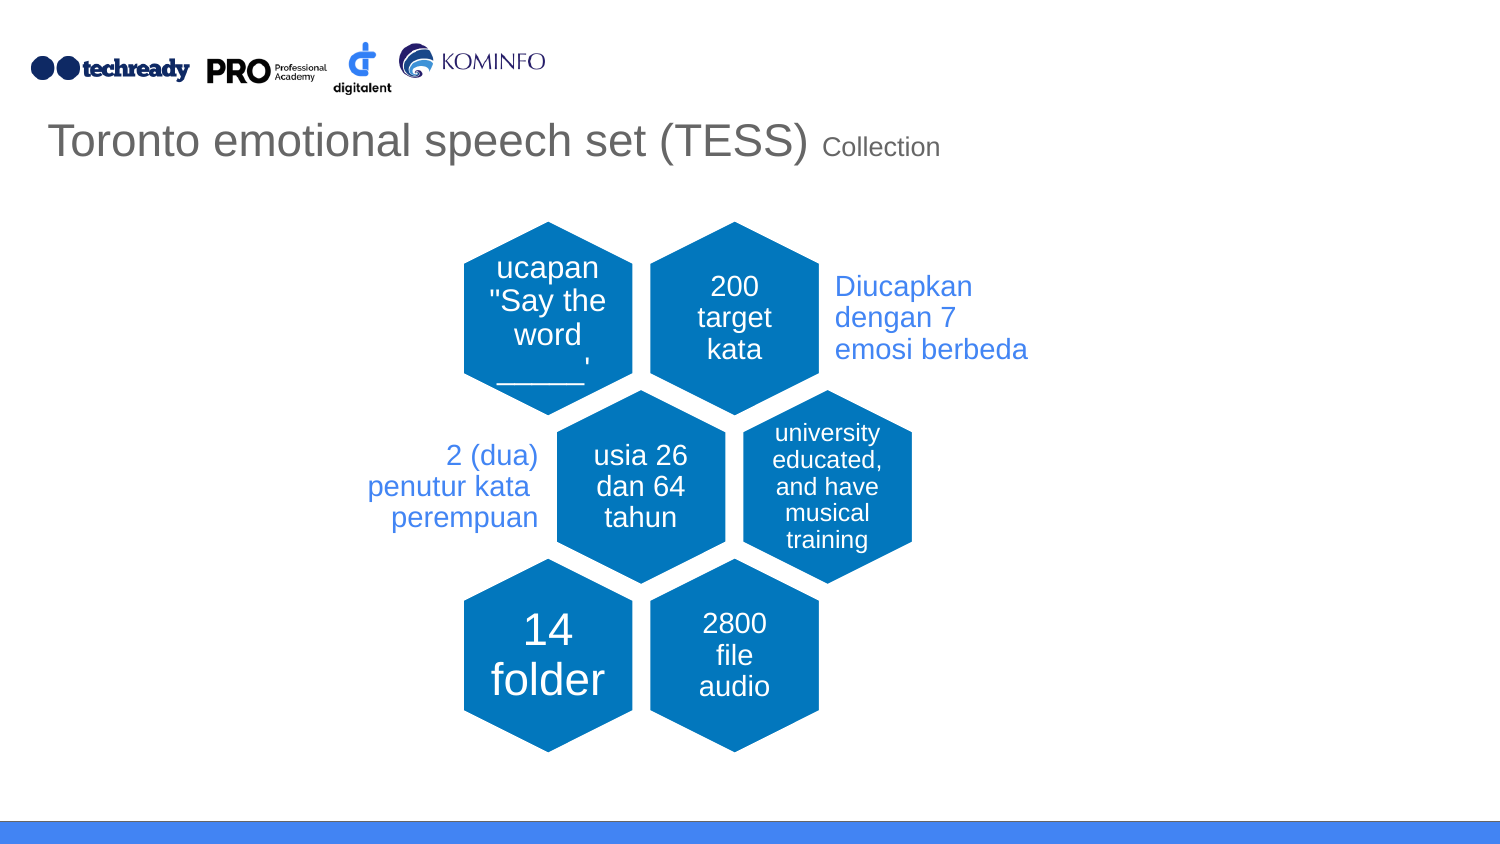

Toronto emotional speech set (TESS) Collection

200 target kata
Diucapkan dengan 7 emosi berbeda
ucapan "Say the word _____'
usia 26 dan 64 tahun
2 (dua) penutur kata  perempuan
university educated, and have musical training
2800 file audio

14 folder
SR_4